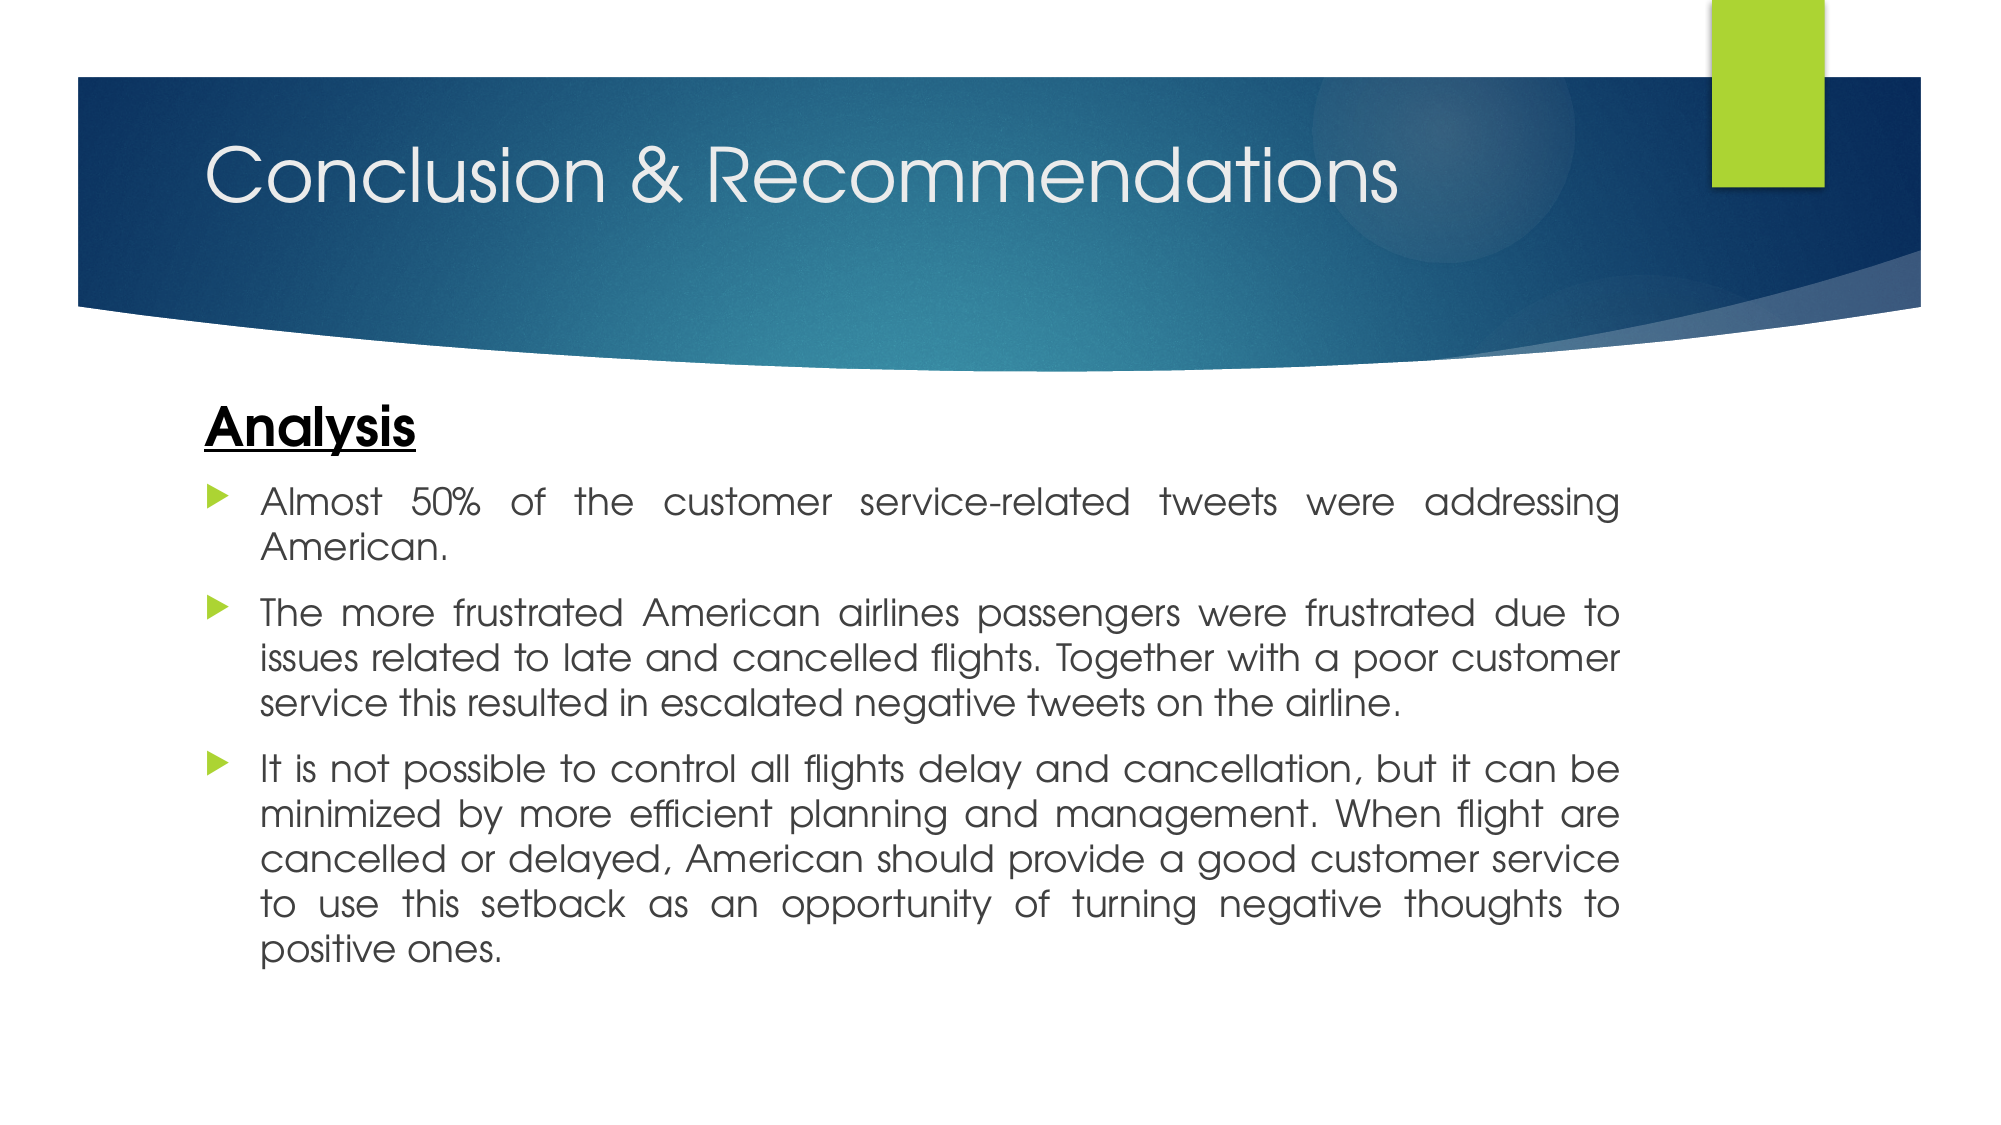

# Conclusion & Recommendations
Analysis
Almost 50% of the customer service-related tweets were addressing American.
The more frustrated American airlines passengers were frustrated due to issues related to late and cancelled flights. Together with a poor customer service this resulted in escalated negative tweets on the airline.
It is not possible to control all flights delay and cancellation, but it can be minimized by more efficient planning and management. When flight are cancelled or delayed, American should provide a good customer service to use this setback as an opportunity of turning negative thoughts to positive ones.